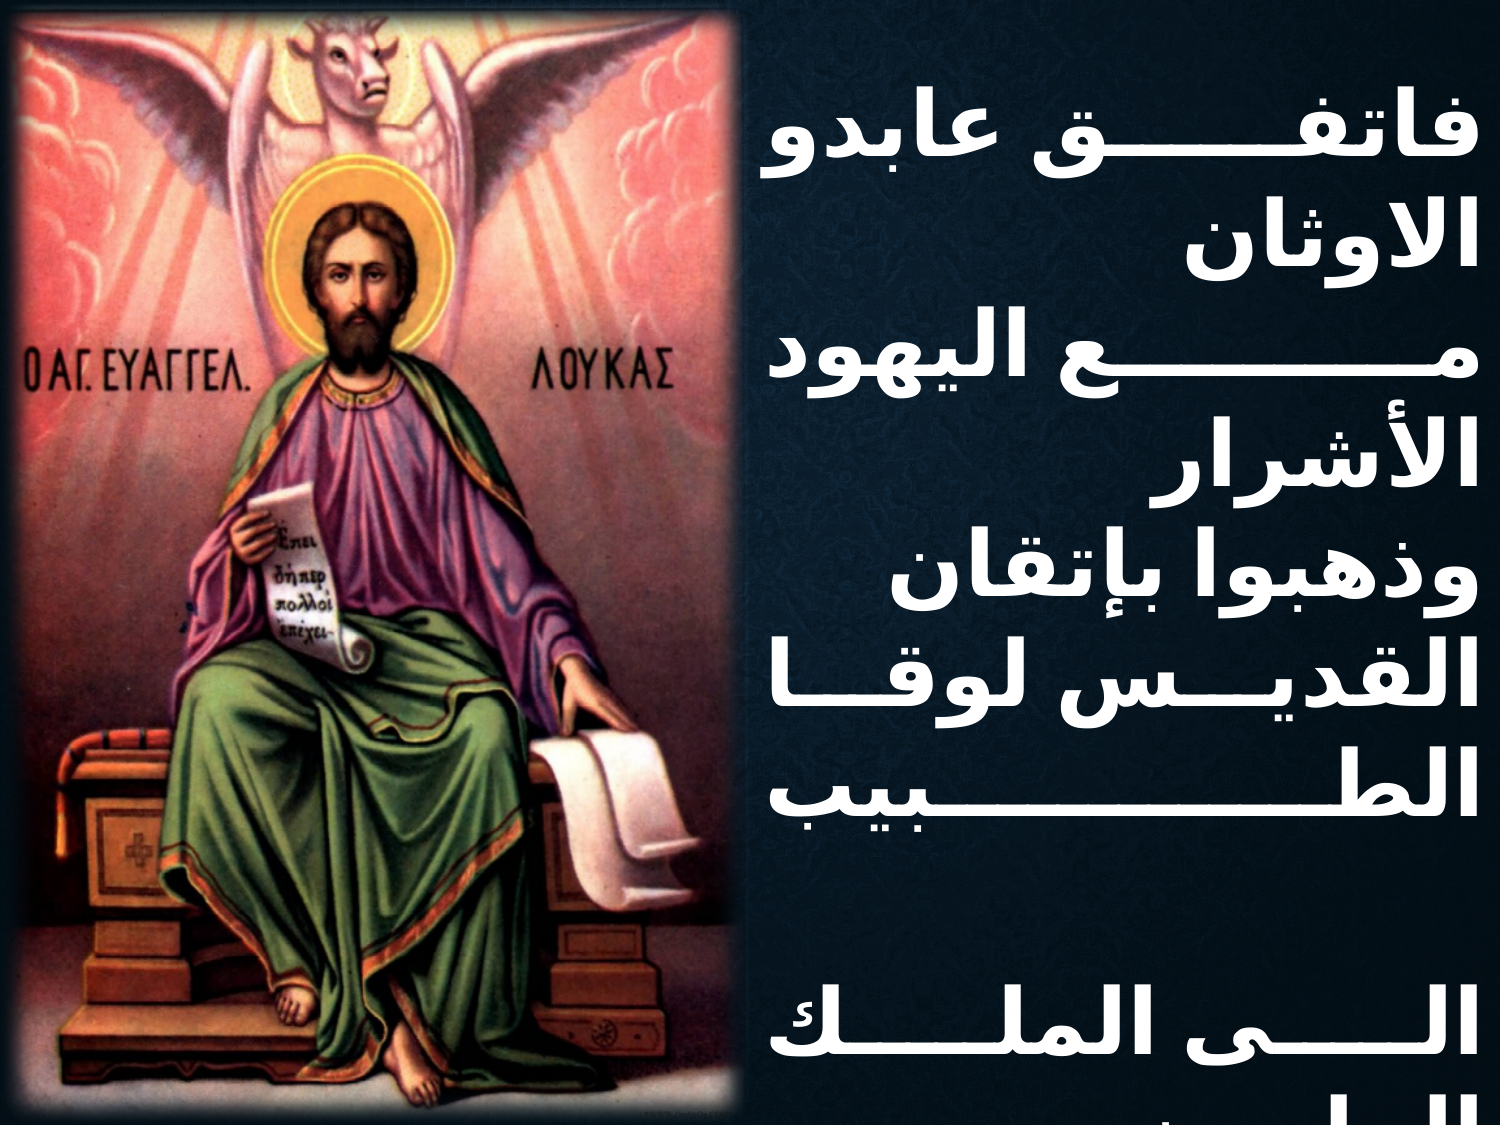

فاتفق عابدو الاوثان
مع اليهود الأشرار
وذهبوا بإتقان
القديس لوقا الطبيب
الى الملك الملعون
نيـرون الطاغى المجنون
ووشوا له بفنون
القديس لوقا الطبيب